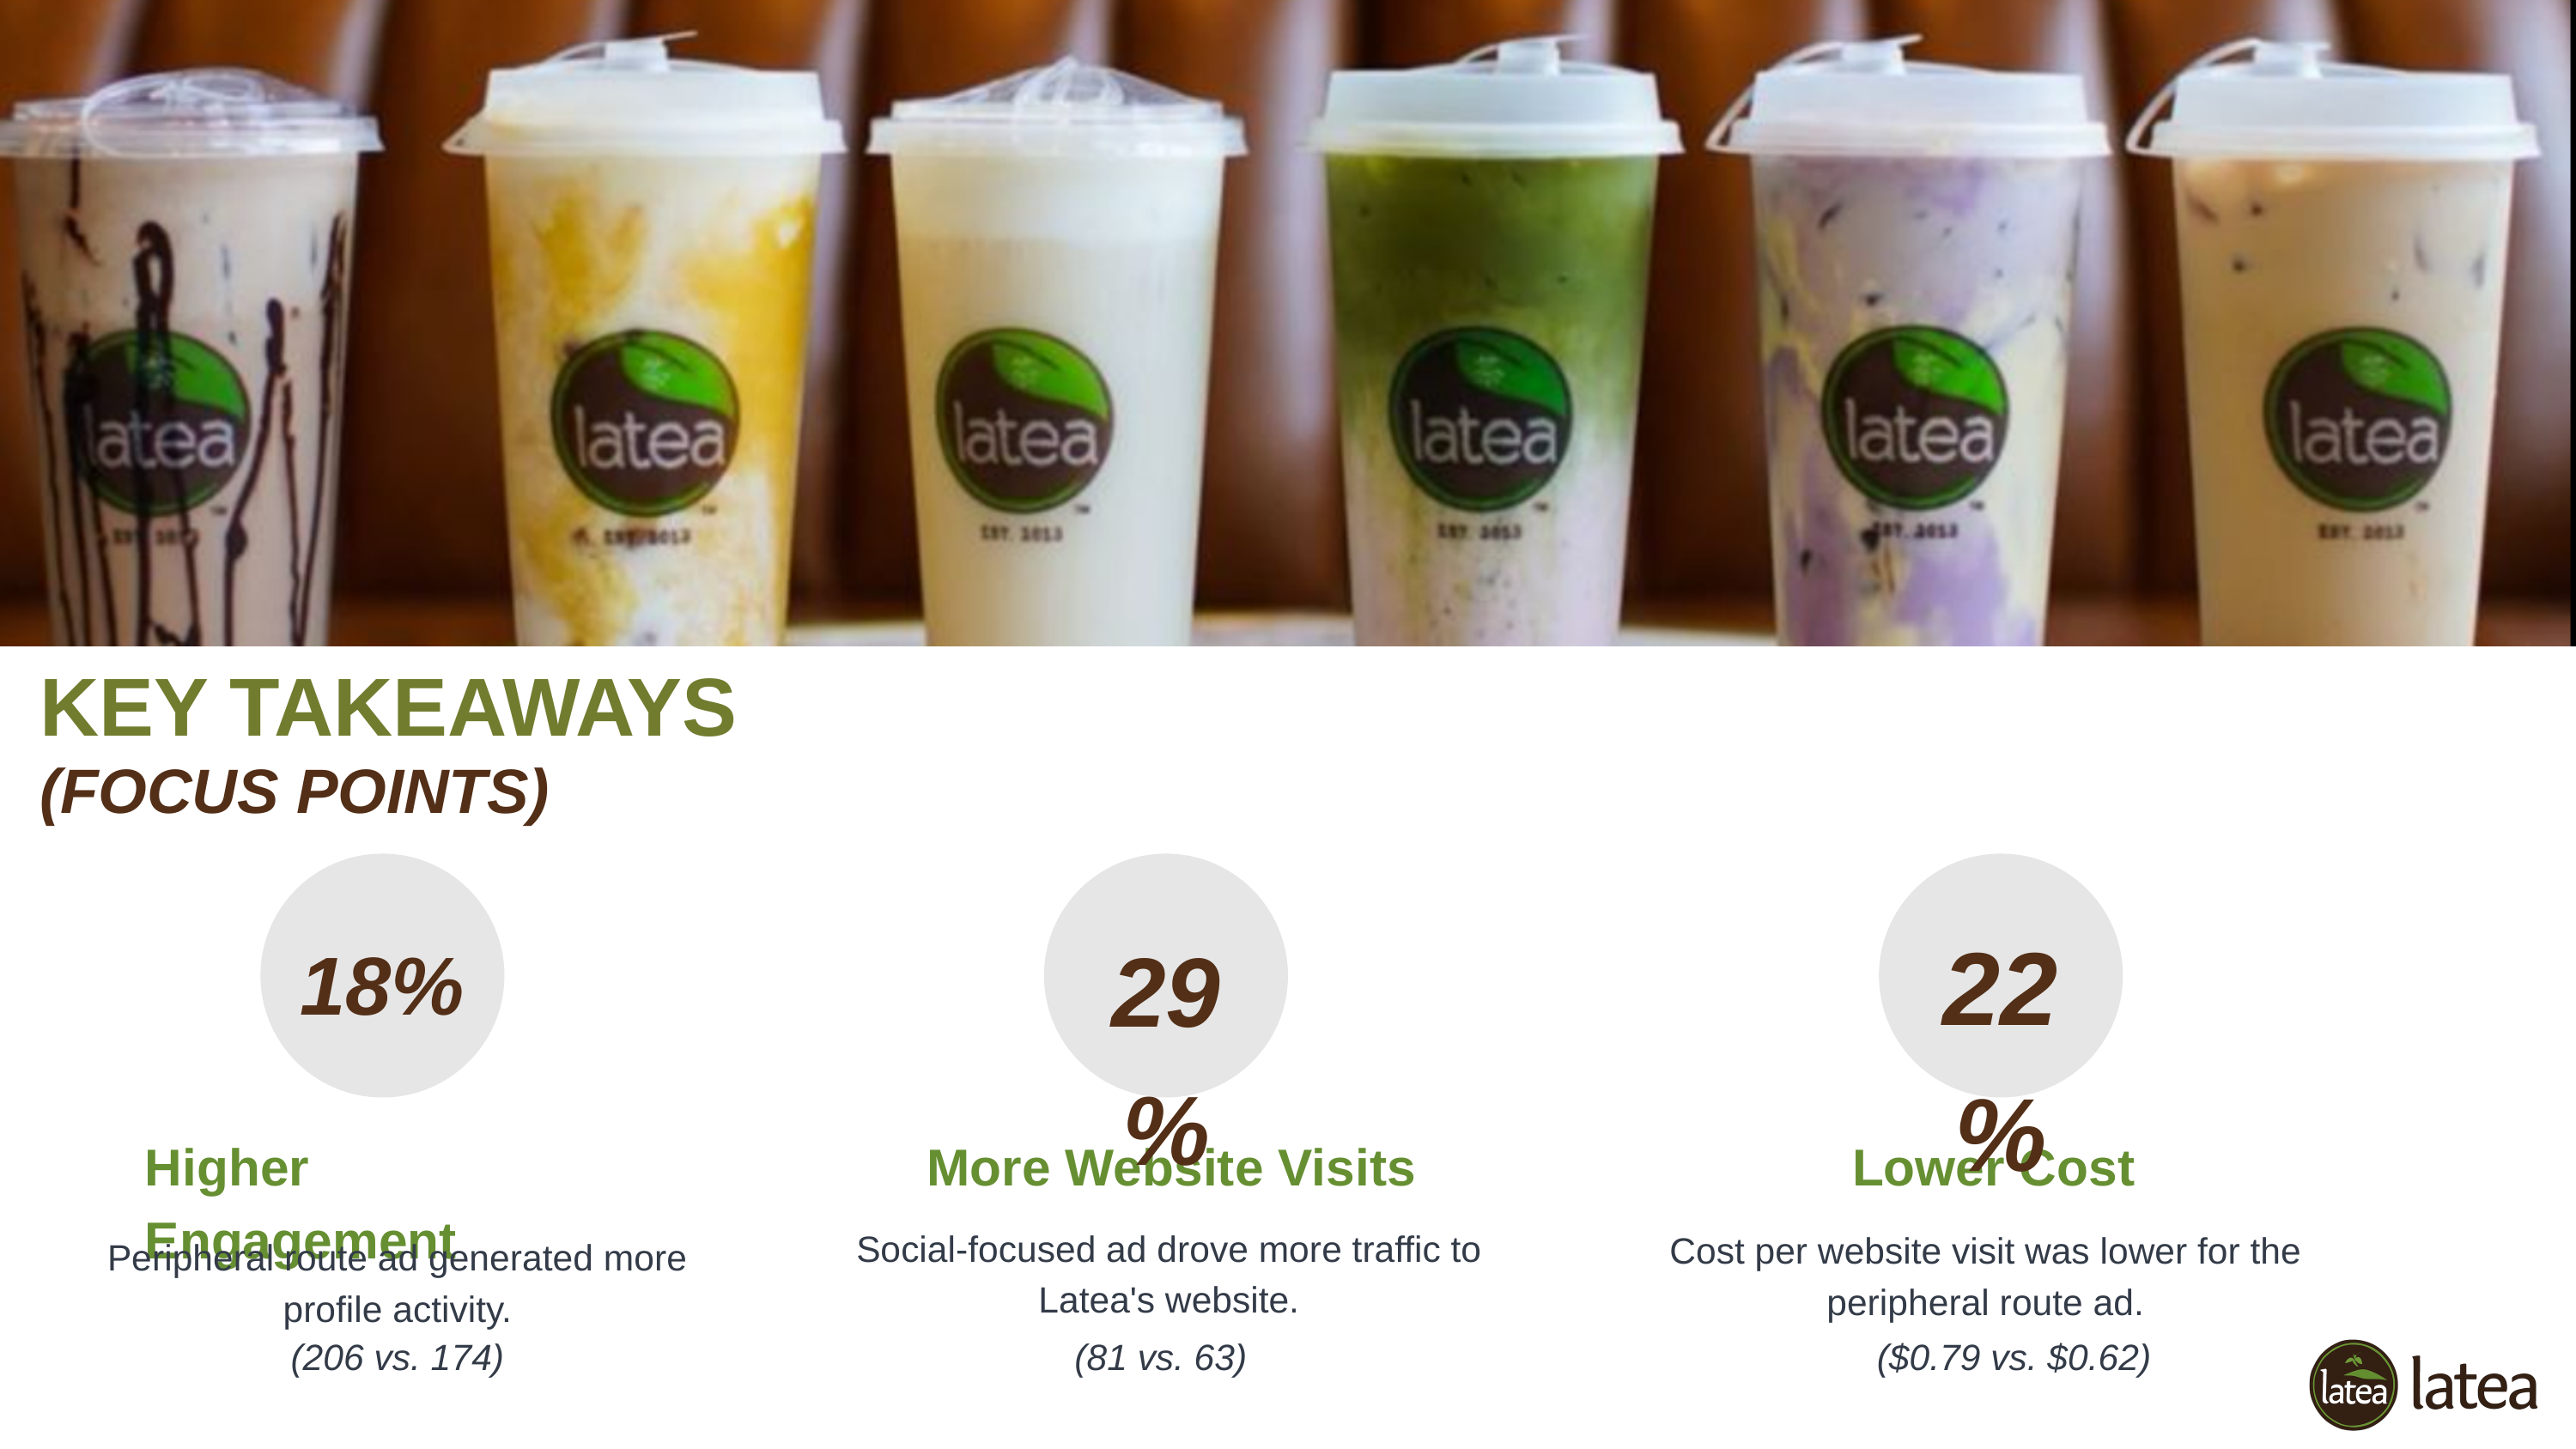

KEY TAKEAWAYS
(FOCUS POINTS)

18%
Higher Engagement

29%
More Website Visits

22%
Lower Cost
Social-focused ad drove more traffic to Latea's website.

Cost per website visit was lower for the peripheral route ad.

Peripheral route ad generated more profile activity.

(206 vs. 174)
(81 vs. 63)
($0.79 vs. $0.62)